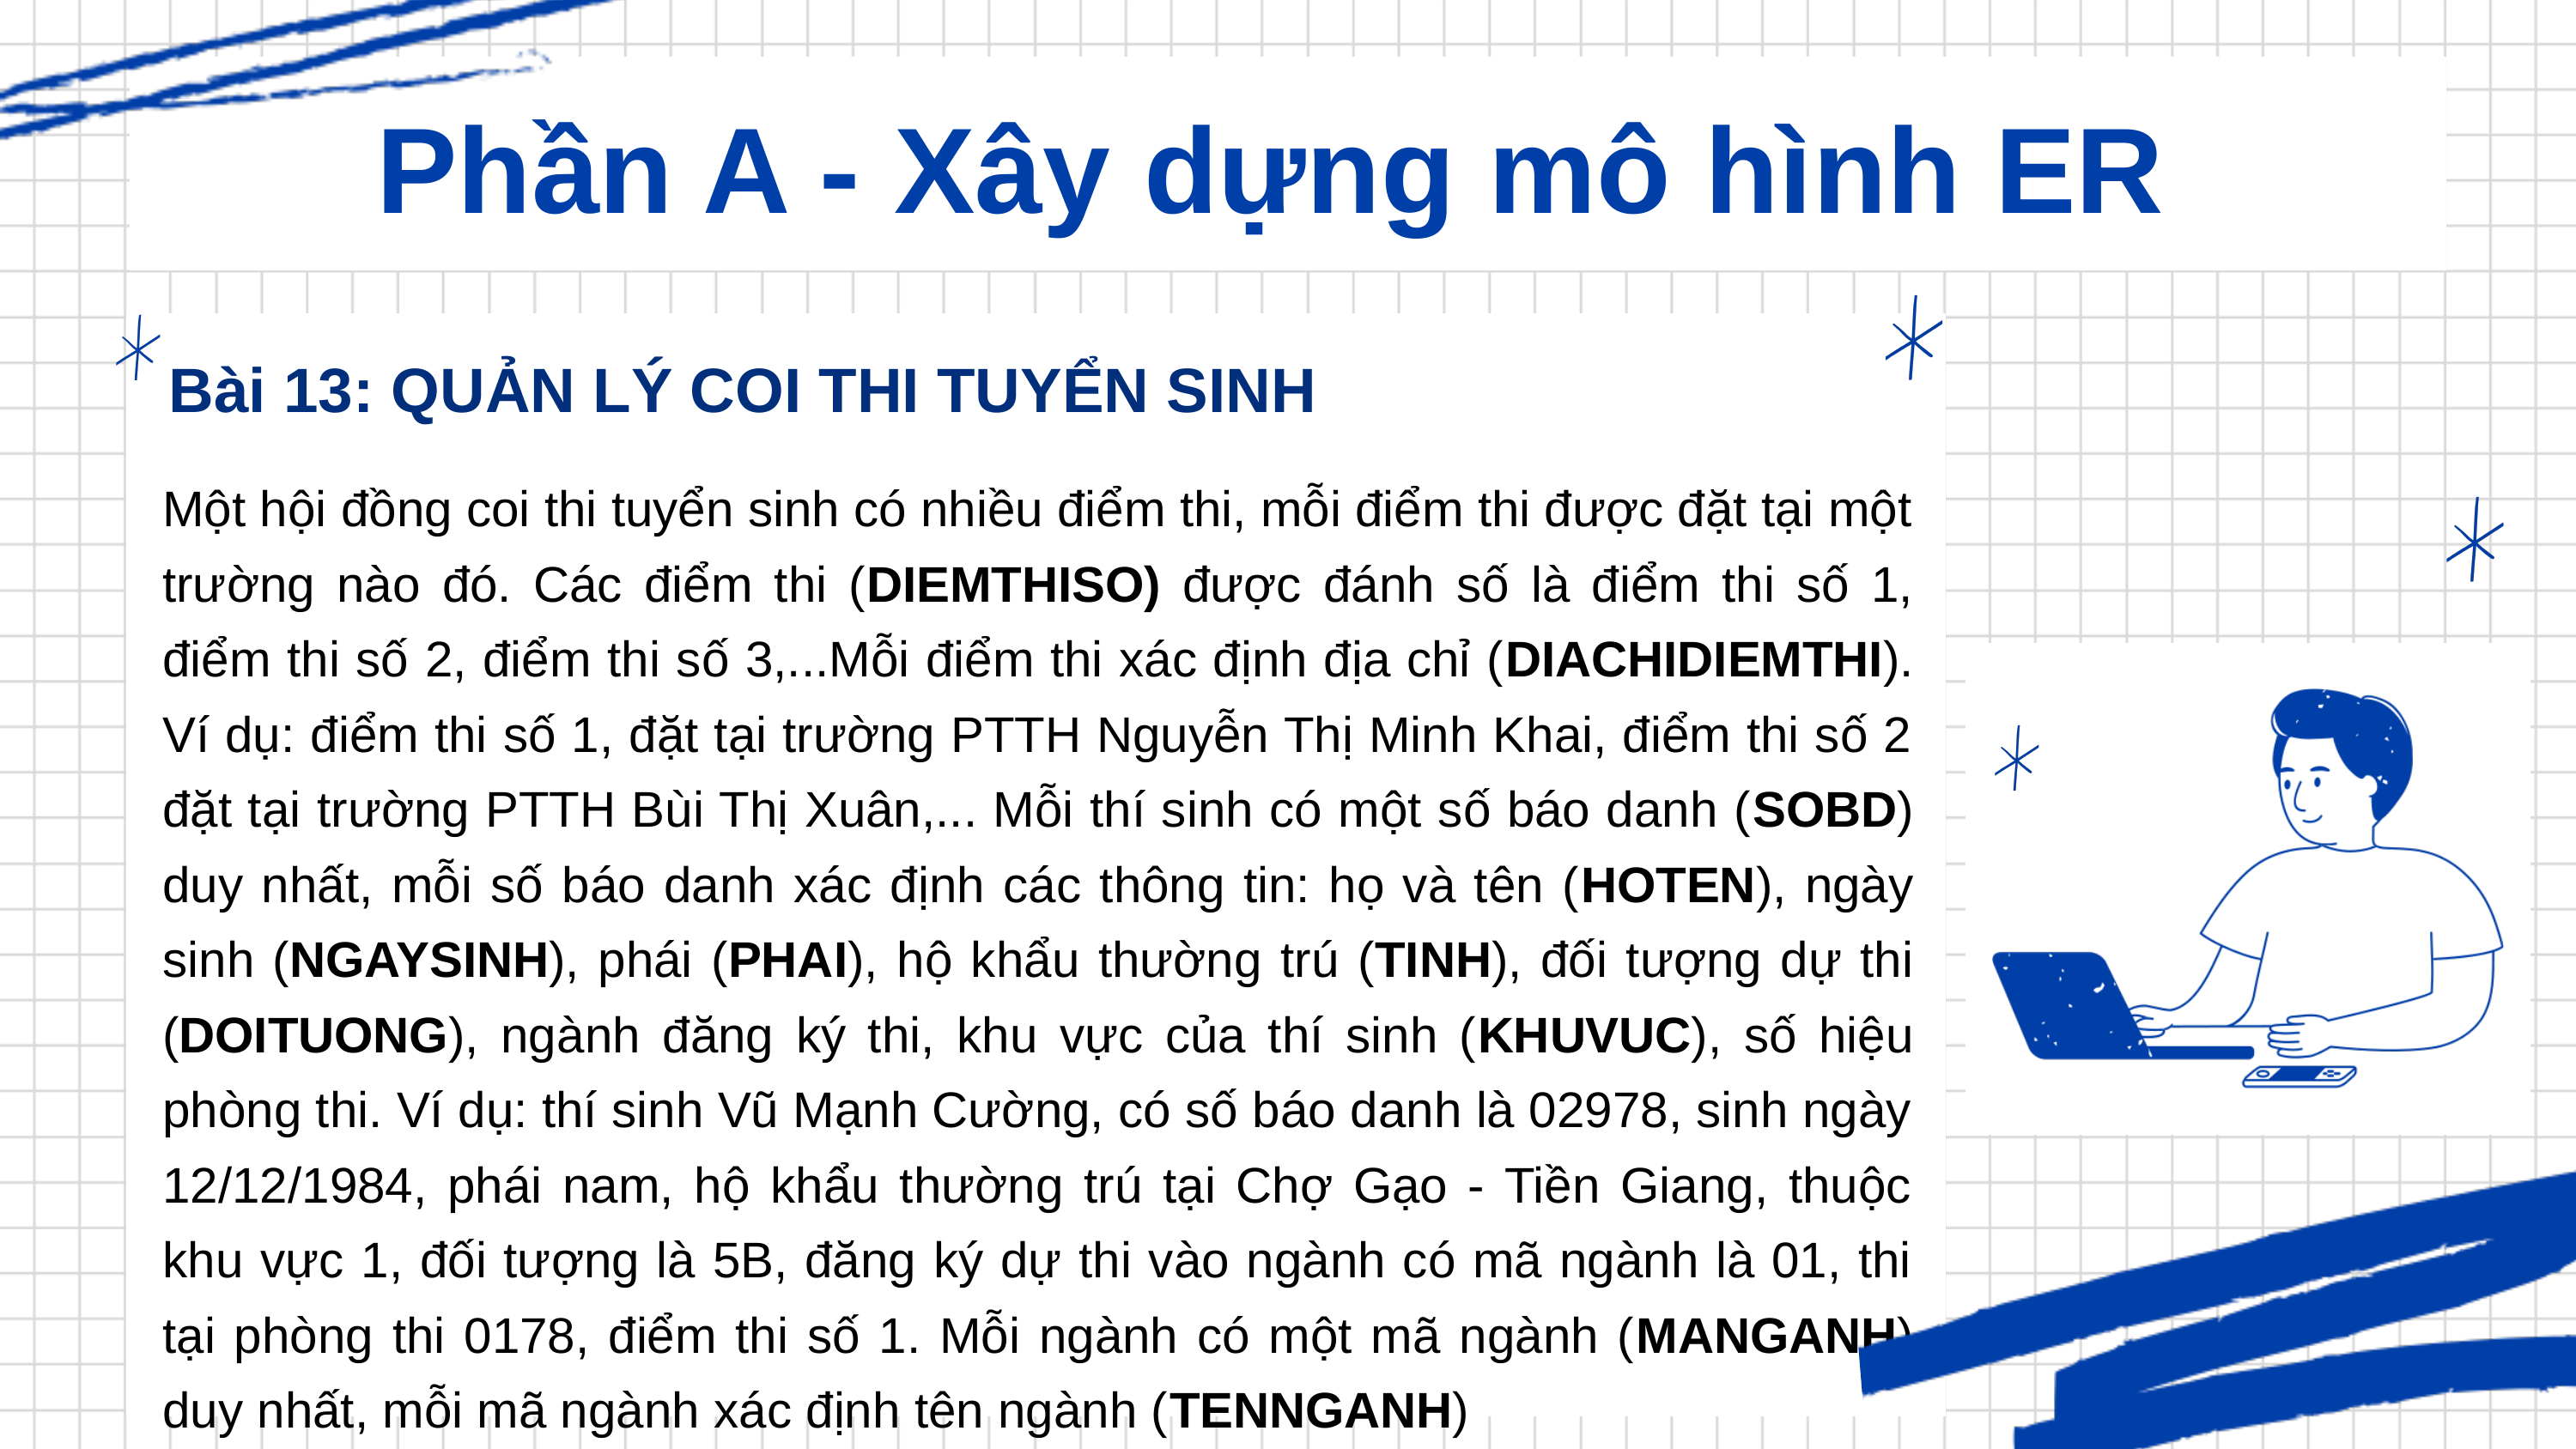

Phần A - Xây dựng mô hình ER

Bài 13: QUẢN LÝ COI THI TUYỂN SINH

Một hội đồng coi thi tuyển sinh có nhiều điểm thi, mỗi điểm thi được đặt tại một trường nào đó. Các điểm thi (DIEMTHISO) được đánh số là điểm thi số 1, điểm thi số 2, điểm thi số 3,...Mỗi điểm thi xác định địa chỉ (DIACHIDIEMTHI). Ví dụ: điểm thi số 1, đặt tại trường PTTH Nguyễn Thị Minh Khai, điểm thi số 2 đặt tại trường PTTH Bùi Thị Xuân,... Mỗi thí sinh có một số báo danh (SOBD) duy nhất, mỗi số báo danh xác định các thông tin: họ và tên (HOTEN), ngày sinh (NGAYSINH), phái (PHAI), hộ khẩu thường trú (TINH), đối tượng dự thi (DOITUONG), ngành đăng ký thi, khu vực của thí sinh (KHUVUC), số hiệu phòng thi. Ví dụ: thí sinh Vũ Mạnh Cường, có số báo danh là 02978, sinh ngày 12/12/1984, phái nam, hộ khẩu thường trú tại Chợ Gạo - Tiền Giang, thuộc khu vực 1, đối tượng là 5B, đăng ký dự thi vào ngành có mã ngành là 01, thi tại phòng thi 0178, điểm thi số 1. Mỗi ngành có một mã ngành (MANGANH) duy nhất, mỗi mã ngành xác định tên ngành (TENNGANH)